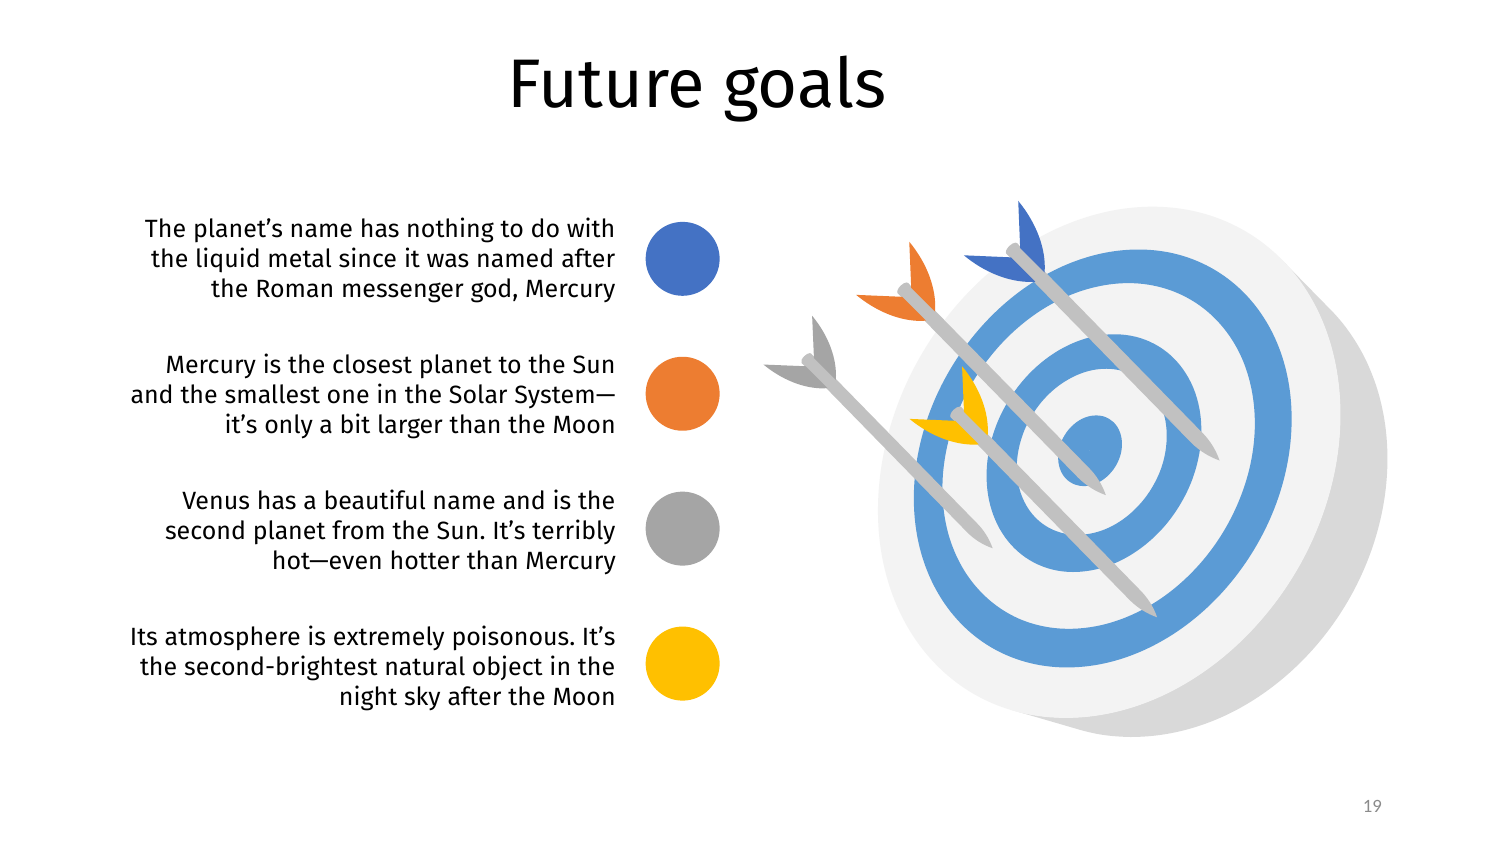

# Future goals
The planet’s name has nothing to do with the liquid metal since it was named after the Roman messenger god, Mercury

Mercury is the closest planet to the Sun and the smallest one in the Solar System—it’s only a bit larger than the Moon

Venus has a beautiful name and is the second planet from the Sun. It’s terribly hot—even hotter than Mercury

Its atmosphere is extremely poisonous. It’s the second-brightest natural object in the night sky after the Moon

19